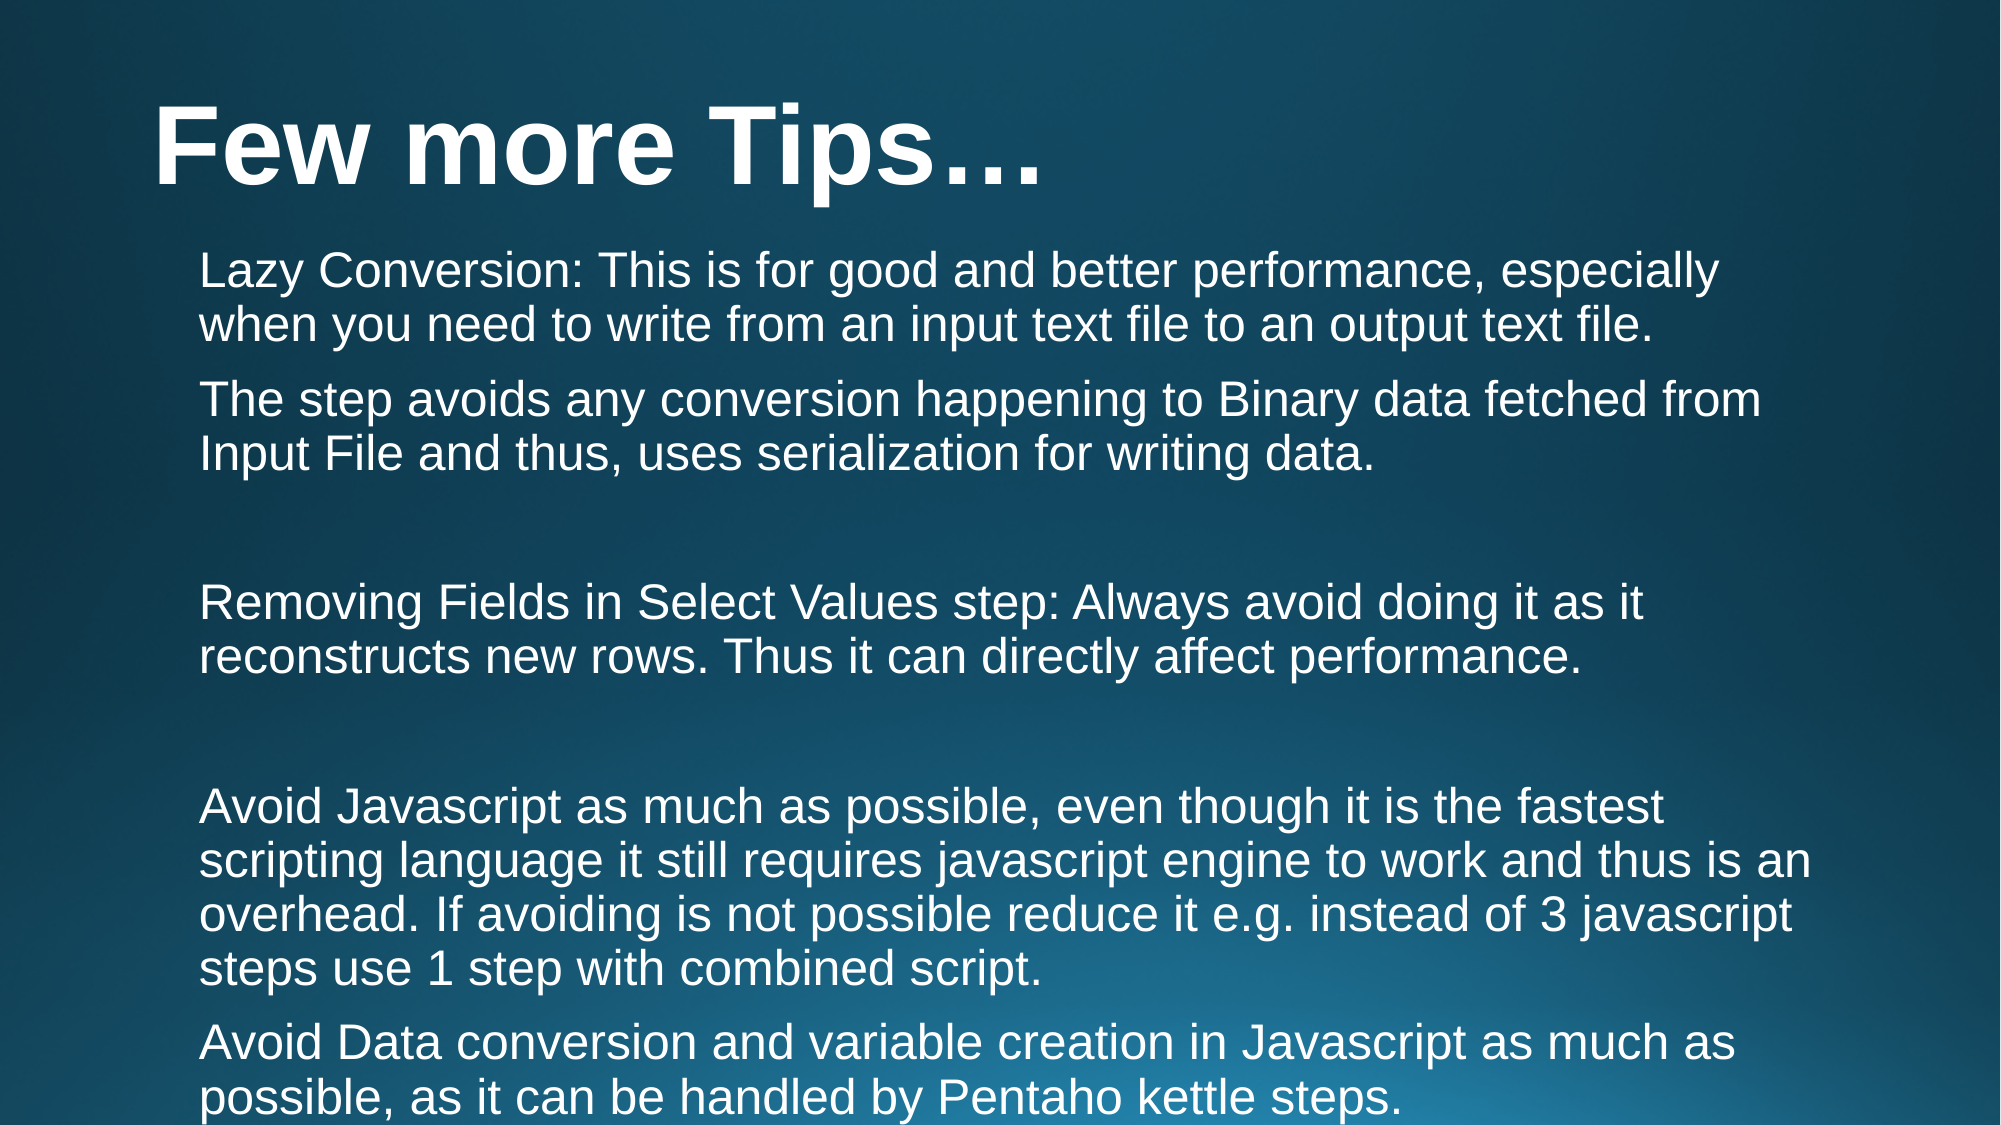

# Few more Tips…
Lazy Conversion: This is for good and better performance, especially when you need to write from an input text file to an output text file.
The step avoids any conversion happening to Binary data fetched from Input File and thus, uses serialization for writing data.

Removing Fields in Select Values step: Always avoid doing it as it reconstructs new rows. Thus it can directly affect performance.

Avoid Javascript as much as possible, even though it is the fastest scripting language it still requires javascript engine to work and thus is an overhead. If avoiding is not possible reduce it e.g. instead of 3 javascript steps use 1 step with combined script.
Avoid Data conversion and variable creation in Javascript as much as possible, as it can be handled by Pentaho kettle steps.